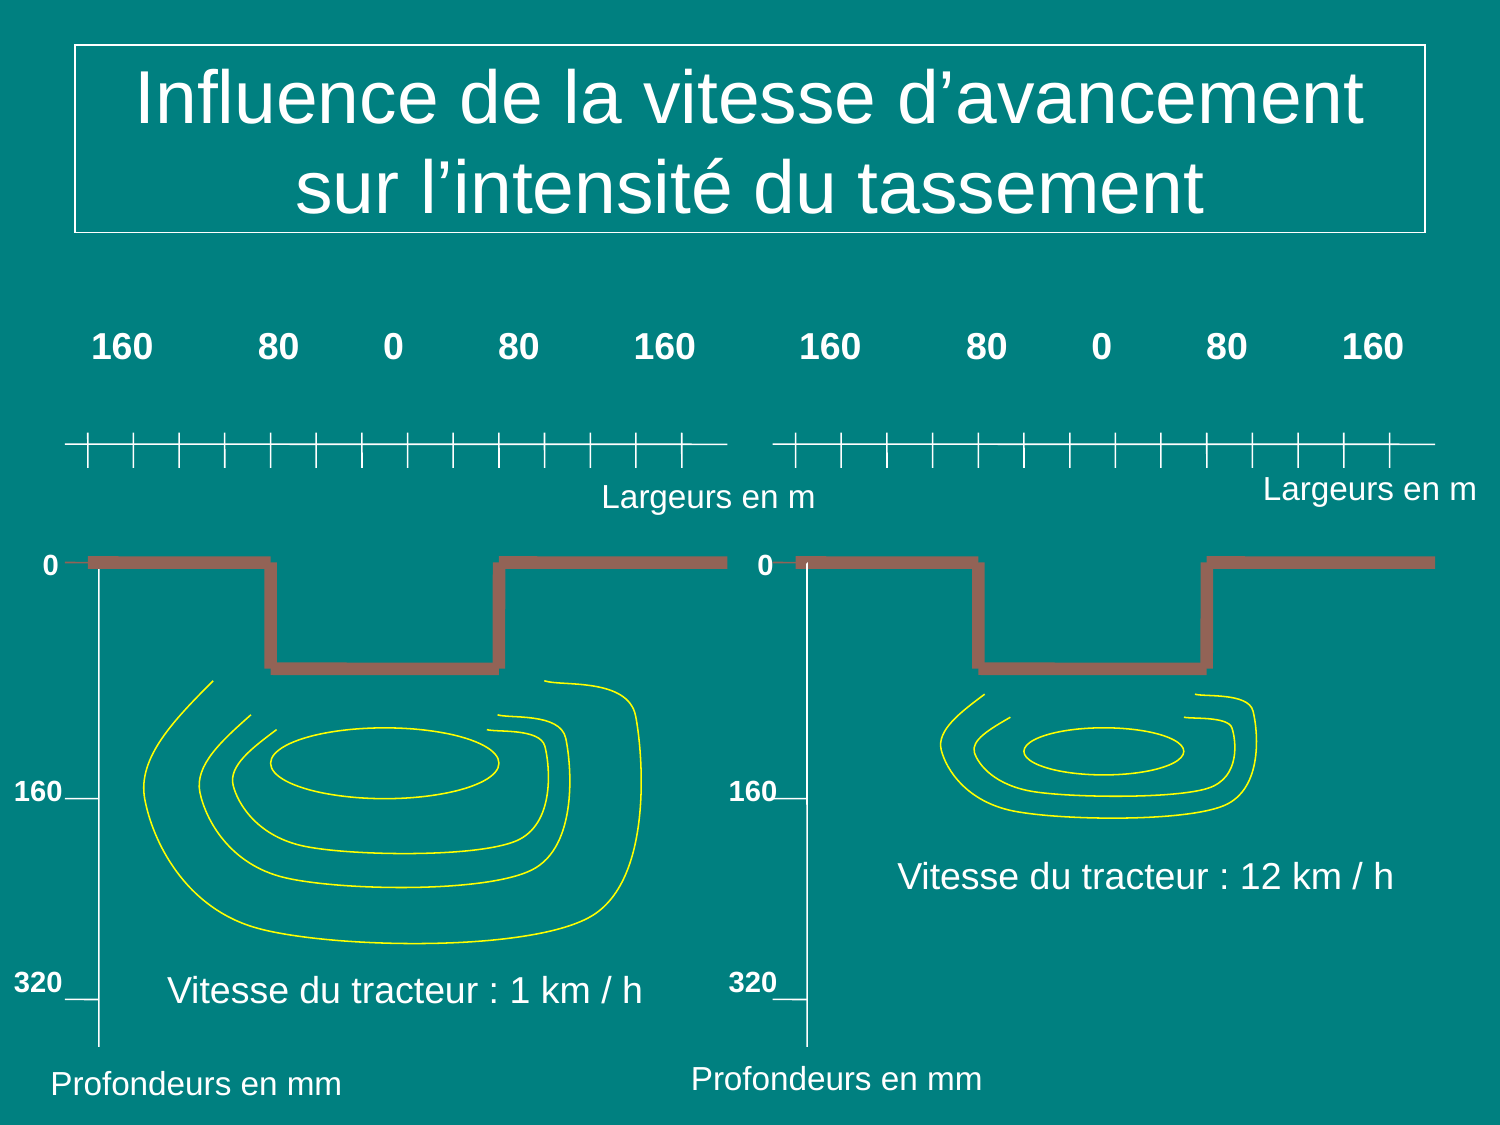

# Influence de la vitesse d’avancement sur l’intensité du tassement
160          80        0         80         160
160          80        0         80         160

Largeurs en m
Largeurs en m
   0

160

320
   0

160

320

Vitesse du tracteur : 12 km / h
Vitesse du tracteur : 1 km / h

Profondeurs en mm
Profondeurs en mm